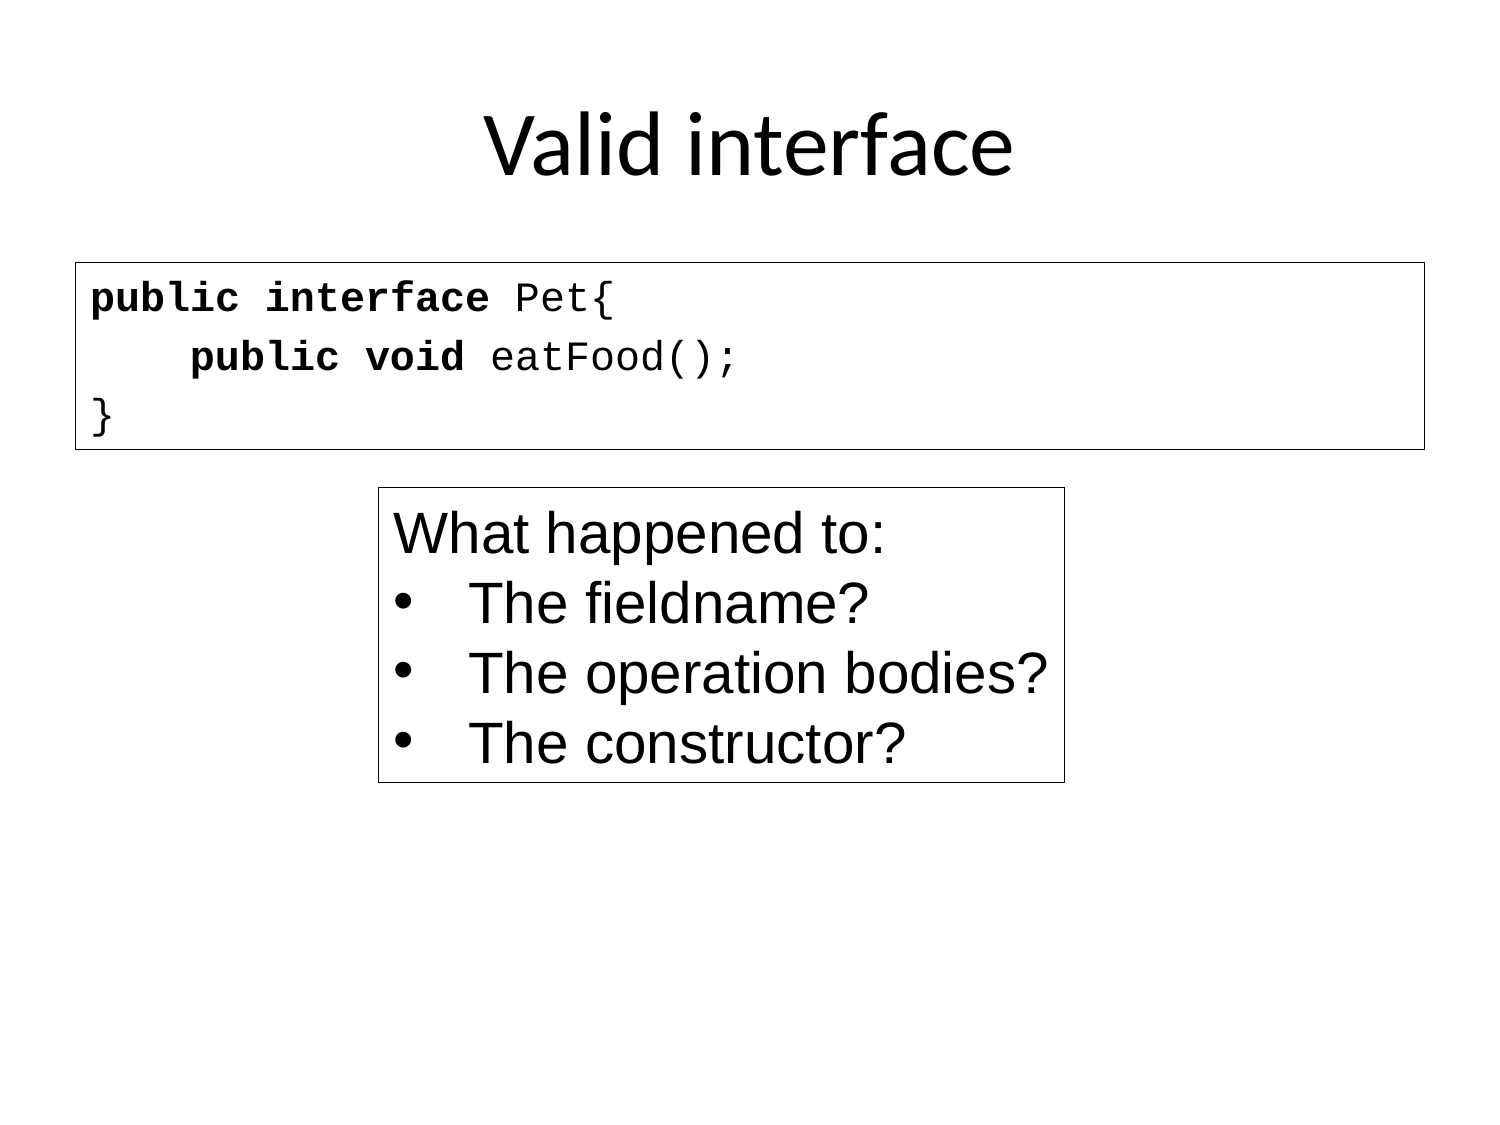

# Valid interface
public interface Pet{
    public void eatFood();
}
What happened to:
The fieldname?
The operation bodies?
The constructor?